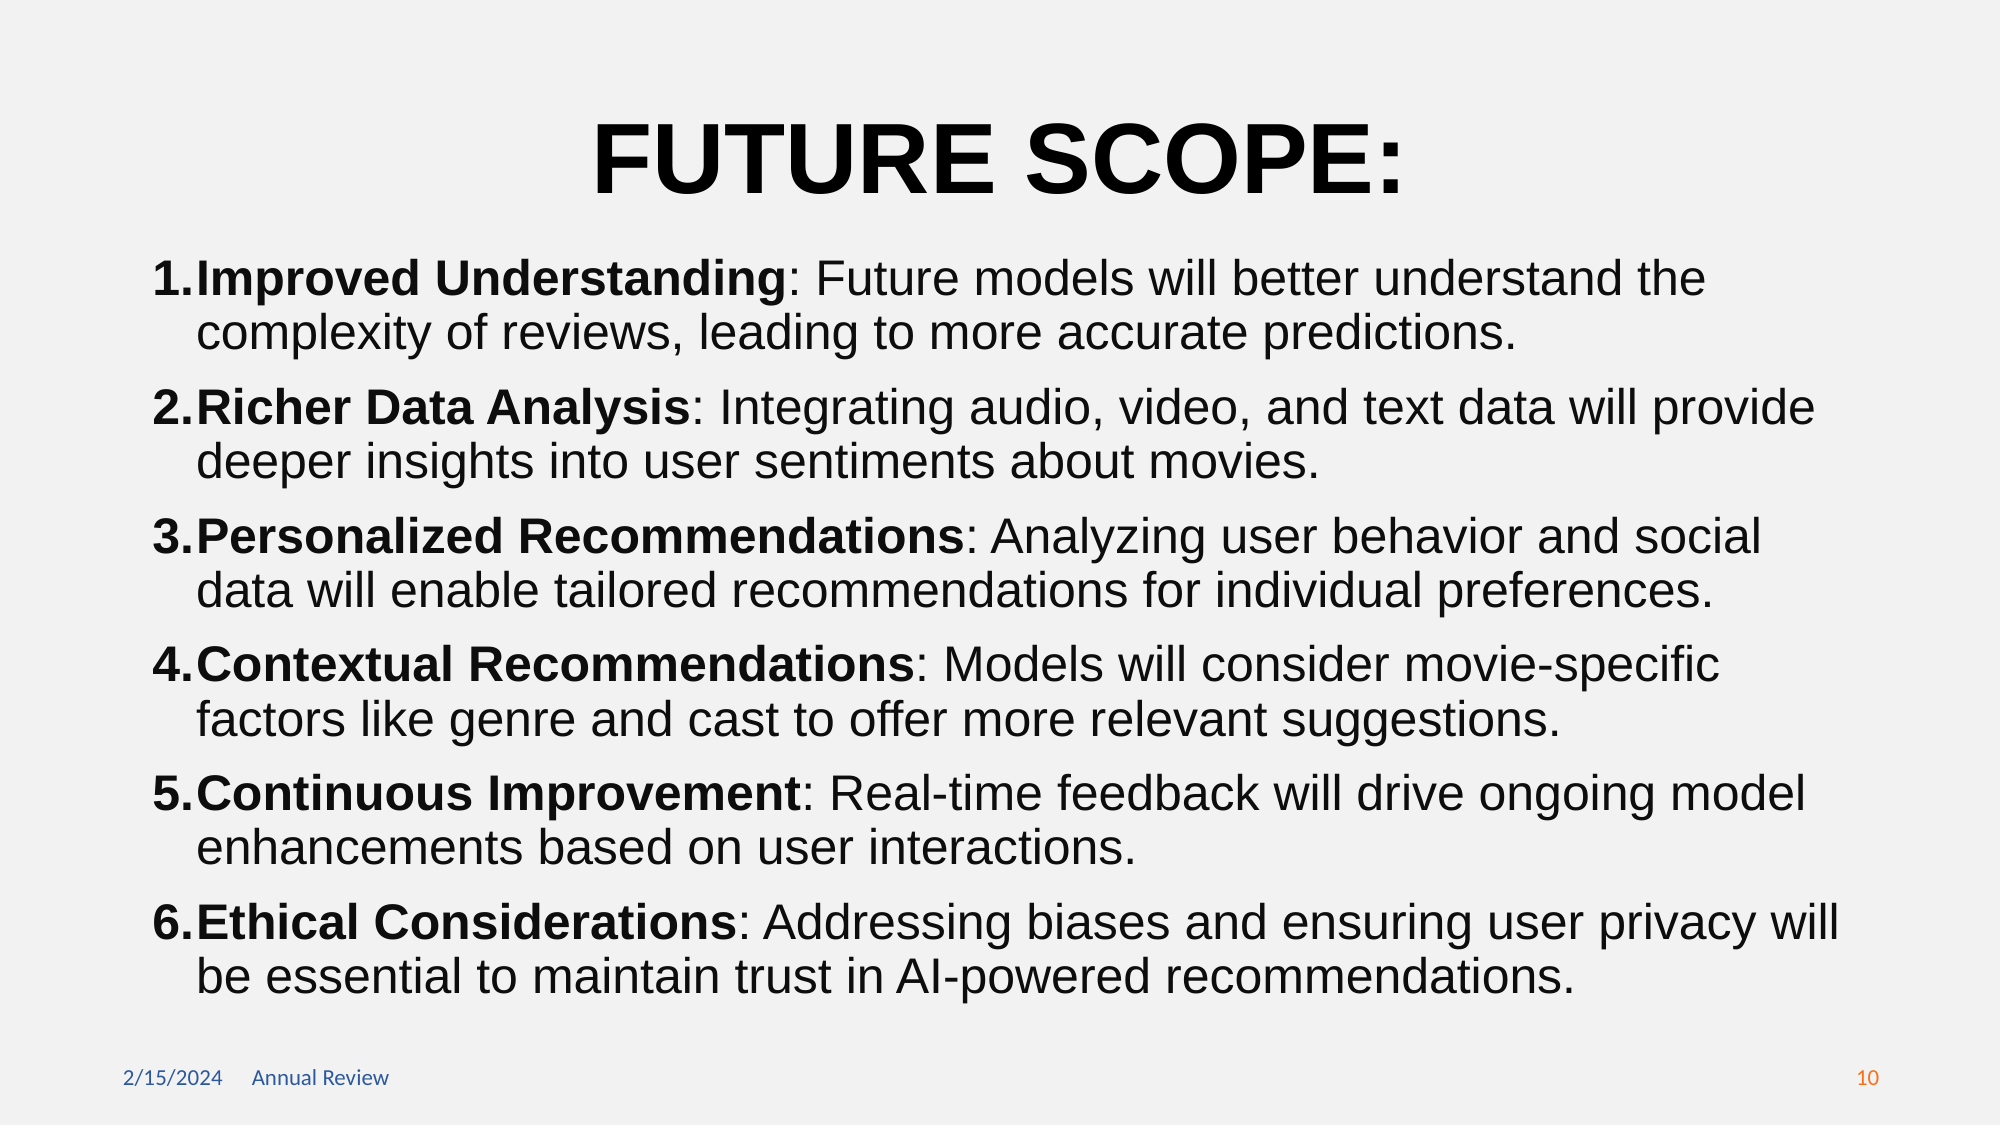

# FUTURE SCOPE:
Improved Understanding: Future models will better understand the complexity of reviews, leading to more accurate predictions.
Richer Data Analysis: Integrating audio, video, and text data will provide deeper insights into user sentiments about movies.
Personalized Recommendations: Analyzing user behavior and social data will enable tailored recommendations for individual preferences.
Contextual Recommendations: Models will consider movie-specific factors like genre and cast to offer more relevant suggestions.
Continuous Improvement: Real-time feedback will drive ongoing model enhancements based on user interactions.
Ethical Considerations: Addressing biases and ensuring user privacy will be essential to maintain trust in AI-powered recommendations.